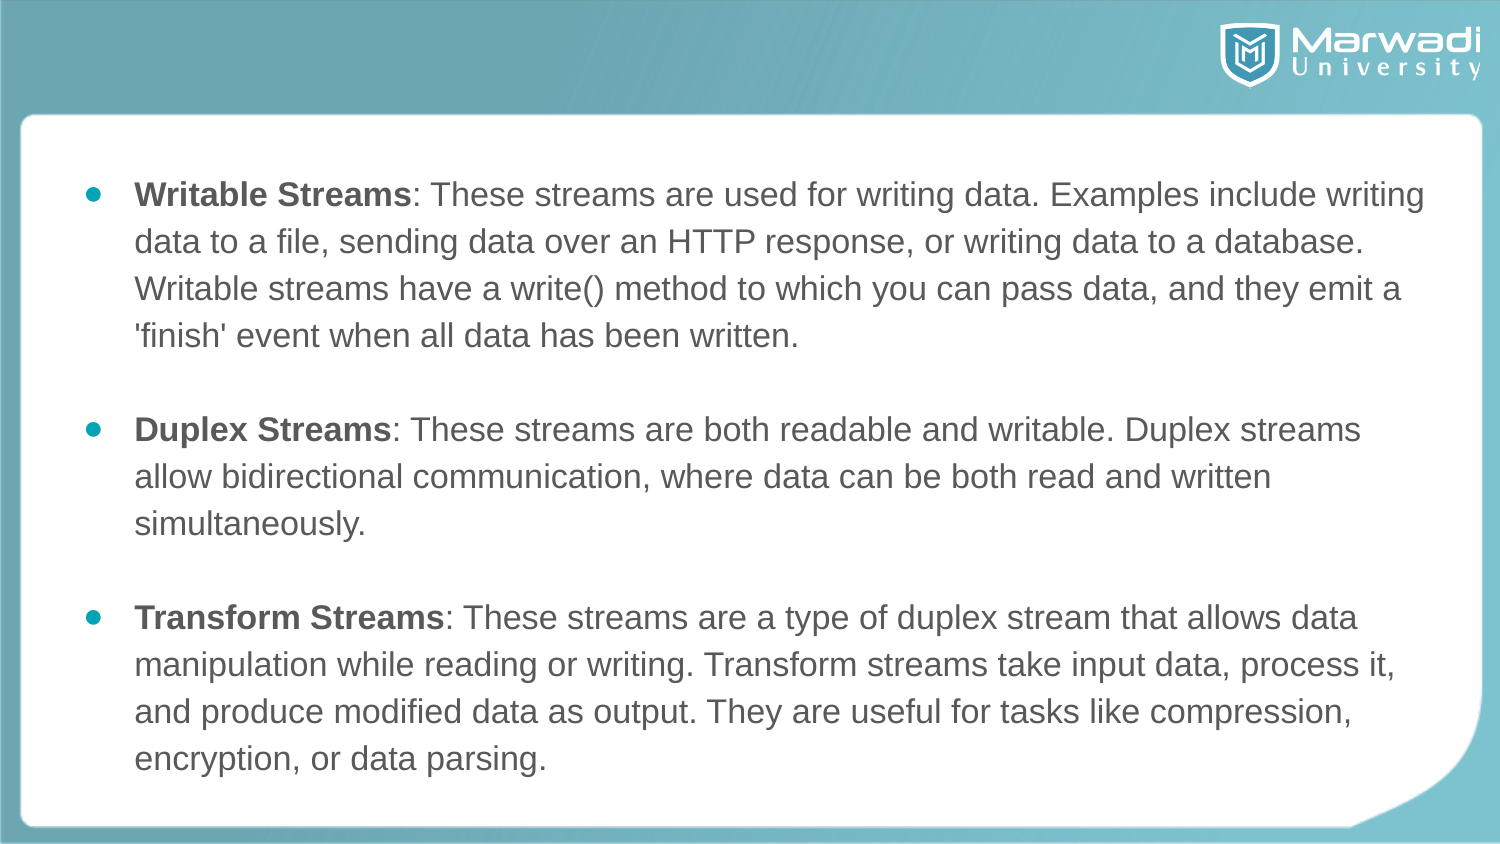

#
Writable Streams: These streams are used for writing data. Examples include writing data to a file, sending data over an HTTP response, or writing data to a database. Writable streams have a write() method to which you can pass data, and they emit a 'finish' event when all data has been written.

Duplex Streams: These streams are both readable and writable. Duplex streams allow bidirectional communication, where data can be both read and written simultaneously.

Transform Streams: These streams are a type of duplex stream that allows data manipulation while reading or writing. Transform streams take input data, process it, and produce modified data as output. They are useful for tasks like compression, encryption, or data parsing.